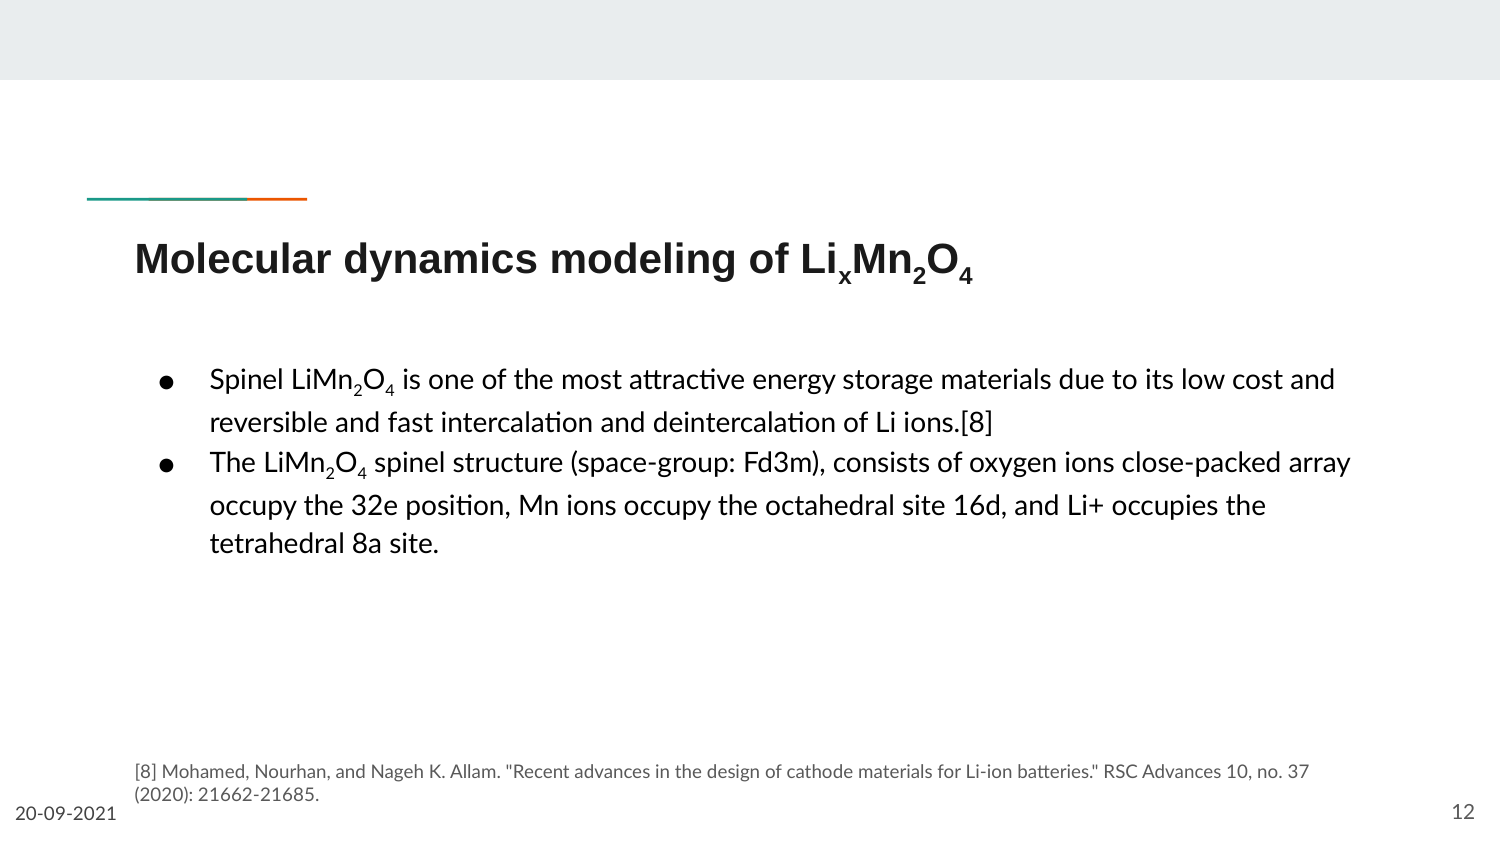

# Molecular dynamics modeling of LixMn2O4
Spinel LiMn2O4 is one of the most attractive energy storage materials due to its low cost and reversible and fast intercalation and deintercalation of Li ions.[8]
The LiMn2O4 spinel structure (space-group: Fd3m), consists of oxygen ions close-packed array occupy the 32e position, Mn ions occupy the octahedral site 16d, and Li+ occupies the tetrahedral 8a site.
[8] Mohamed, Nourhan, and Nageh K. Allam. "Recent advances in the design of cathode materials for Li-ion batteries." RSC Advances 10, no. 37 (2020): 21662-21685.
12
20-09-2021